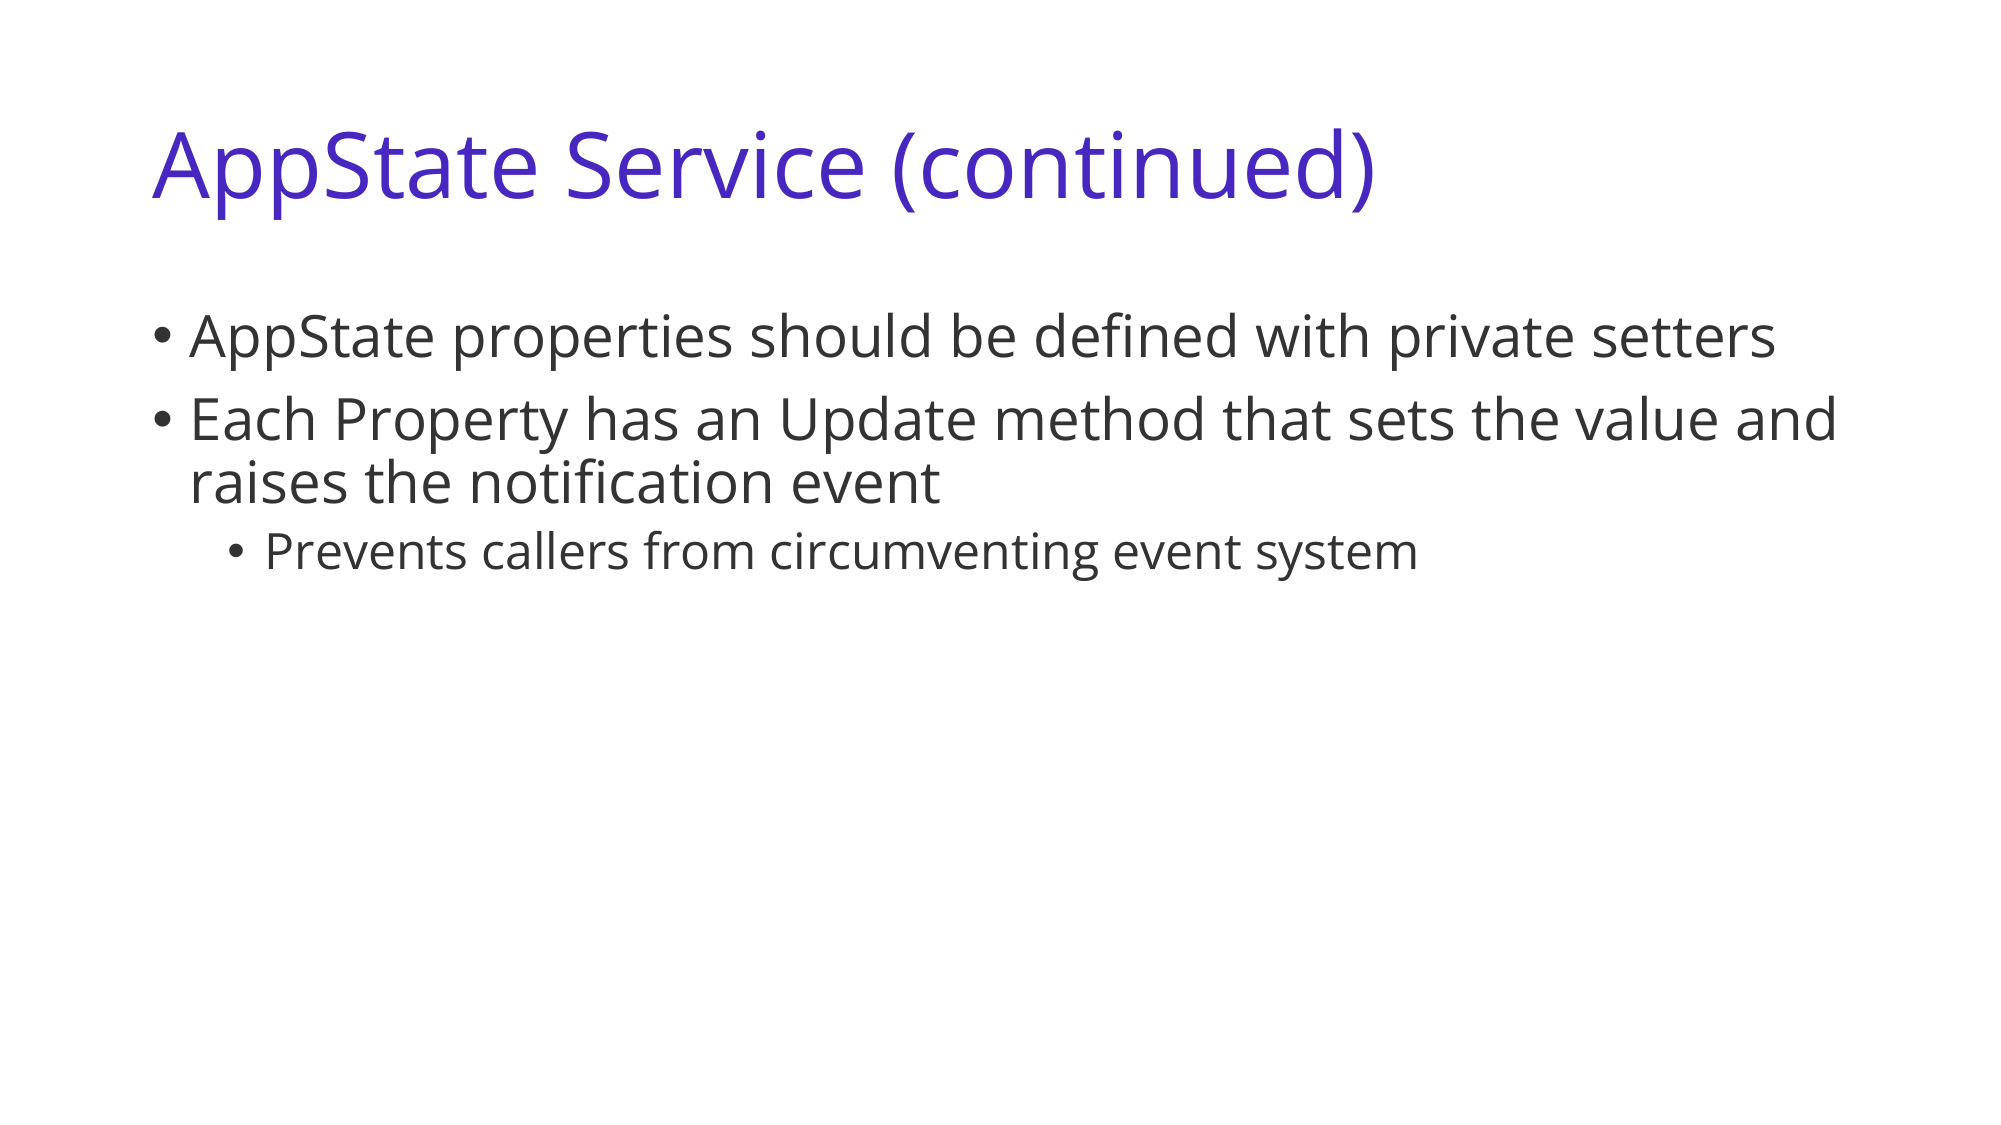

# AppState Service (continued)
AppState properties should be defined with private setters
Each Property has an Update method that sets the value and raises the notification event
Prevents callers from circumventing event system